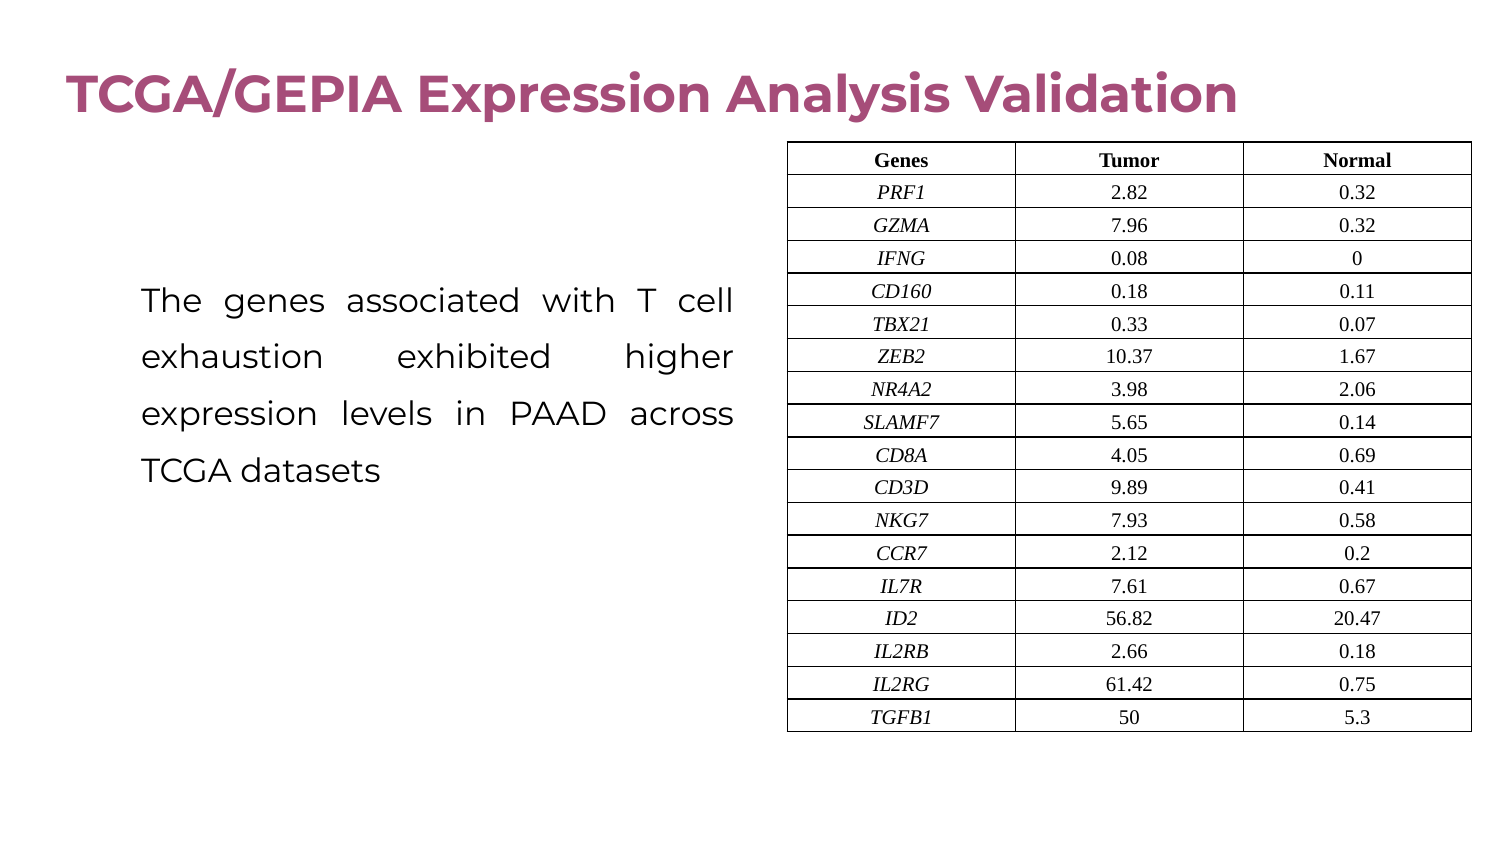

# TCGA/GEPIA Expression Analysis Validation
| Genes | Tumor | Normal |
| --- | --- | --- |
| PRF1 | 2.82 | 0.32 |
| GZMA | 7.96 | 0.32 |
| IFNG | 0.08 | 0 |
| CD160 | 0.18 | 0.11 |
| TBX21 | 0.33 | 0.07 |
| ZEB2 | 10.37 | 1.67 |
| NR4A2 | 3.98 | 2.06 |
| SLAMF7 | 5.65 | 0.14 |
| CD8A | 4.05 | 0.69 |
| CD3D | 9.89 | 0.41 |
| NKG7 | 7.93 | 0.58 |
| CCR7 | 2.12 | 0.2 |
| IL7R | 7.61 | 0.67 |
| ID2 | 56.82 | 20.47 |
| IL2RB | 2.66 | 0.18 |
| IL2RG | 61.42 | 0.75 |
| TGFB1 | 50 | 5.3 |
The genes associated with T cell exhaustion exhibited higher expression levels in PAAD across TCGA datasets